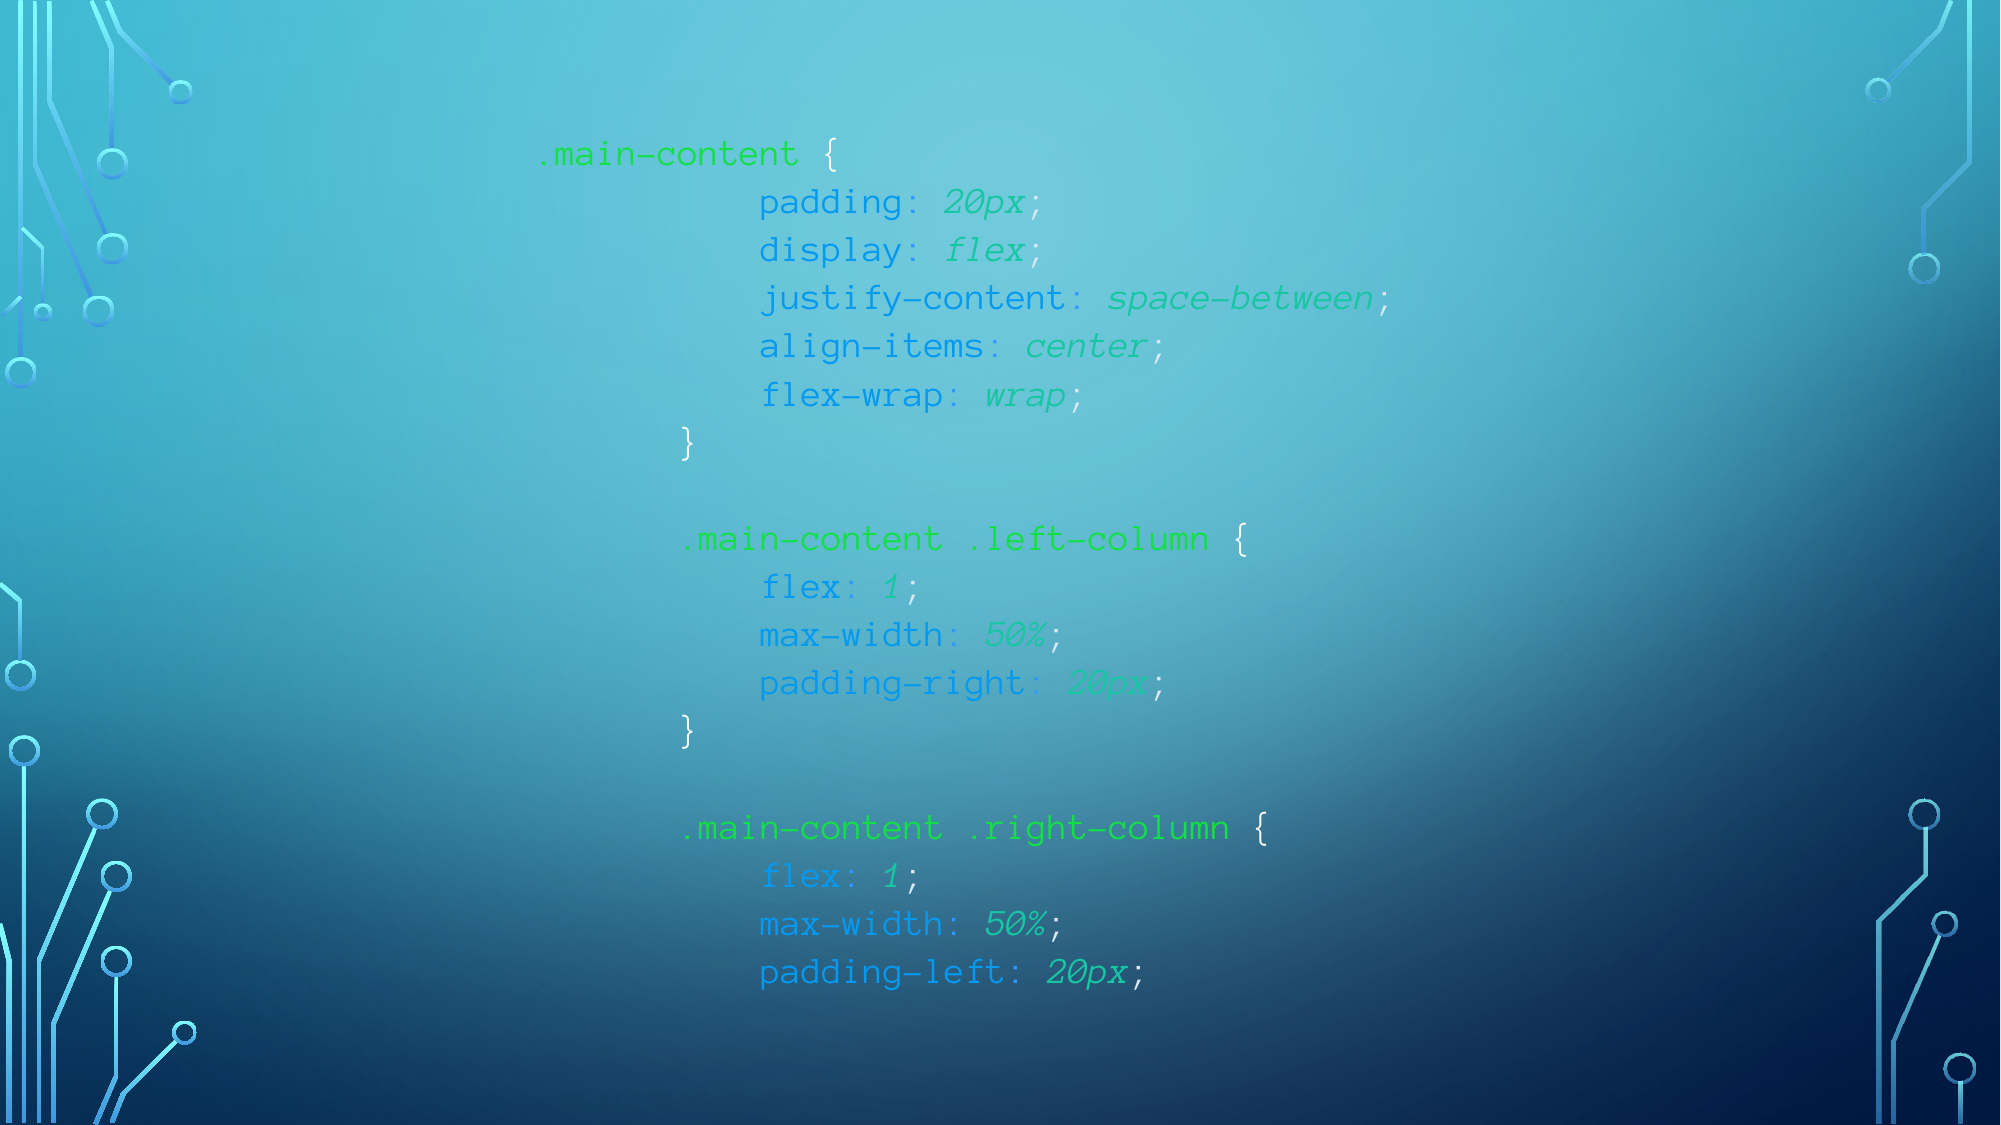

.main-content {
            padding: 20px;
            display: flex;
            justify-content: space-between;
            align-items: center;
            flex-wrap: wrap;
        }

        .main-content .left-column {
            flex: 1;
            max-width: 50%;
            padding-right: 20px;
        }

        .main-content .right-column {
            flex: 1;
            max-width: 50%;
            padding-left: 20px;